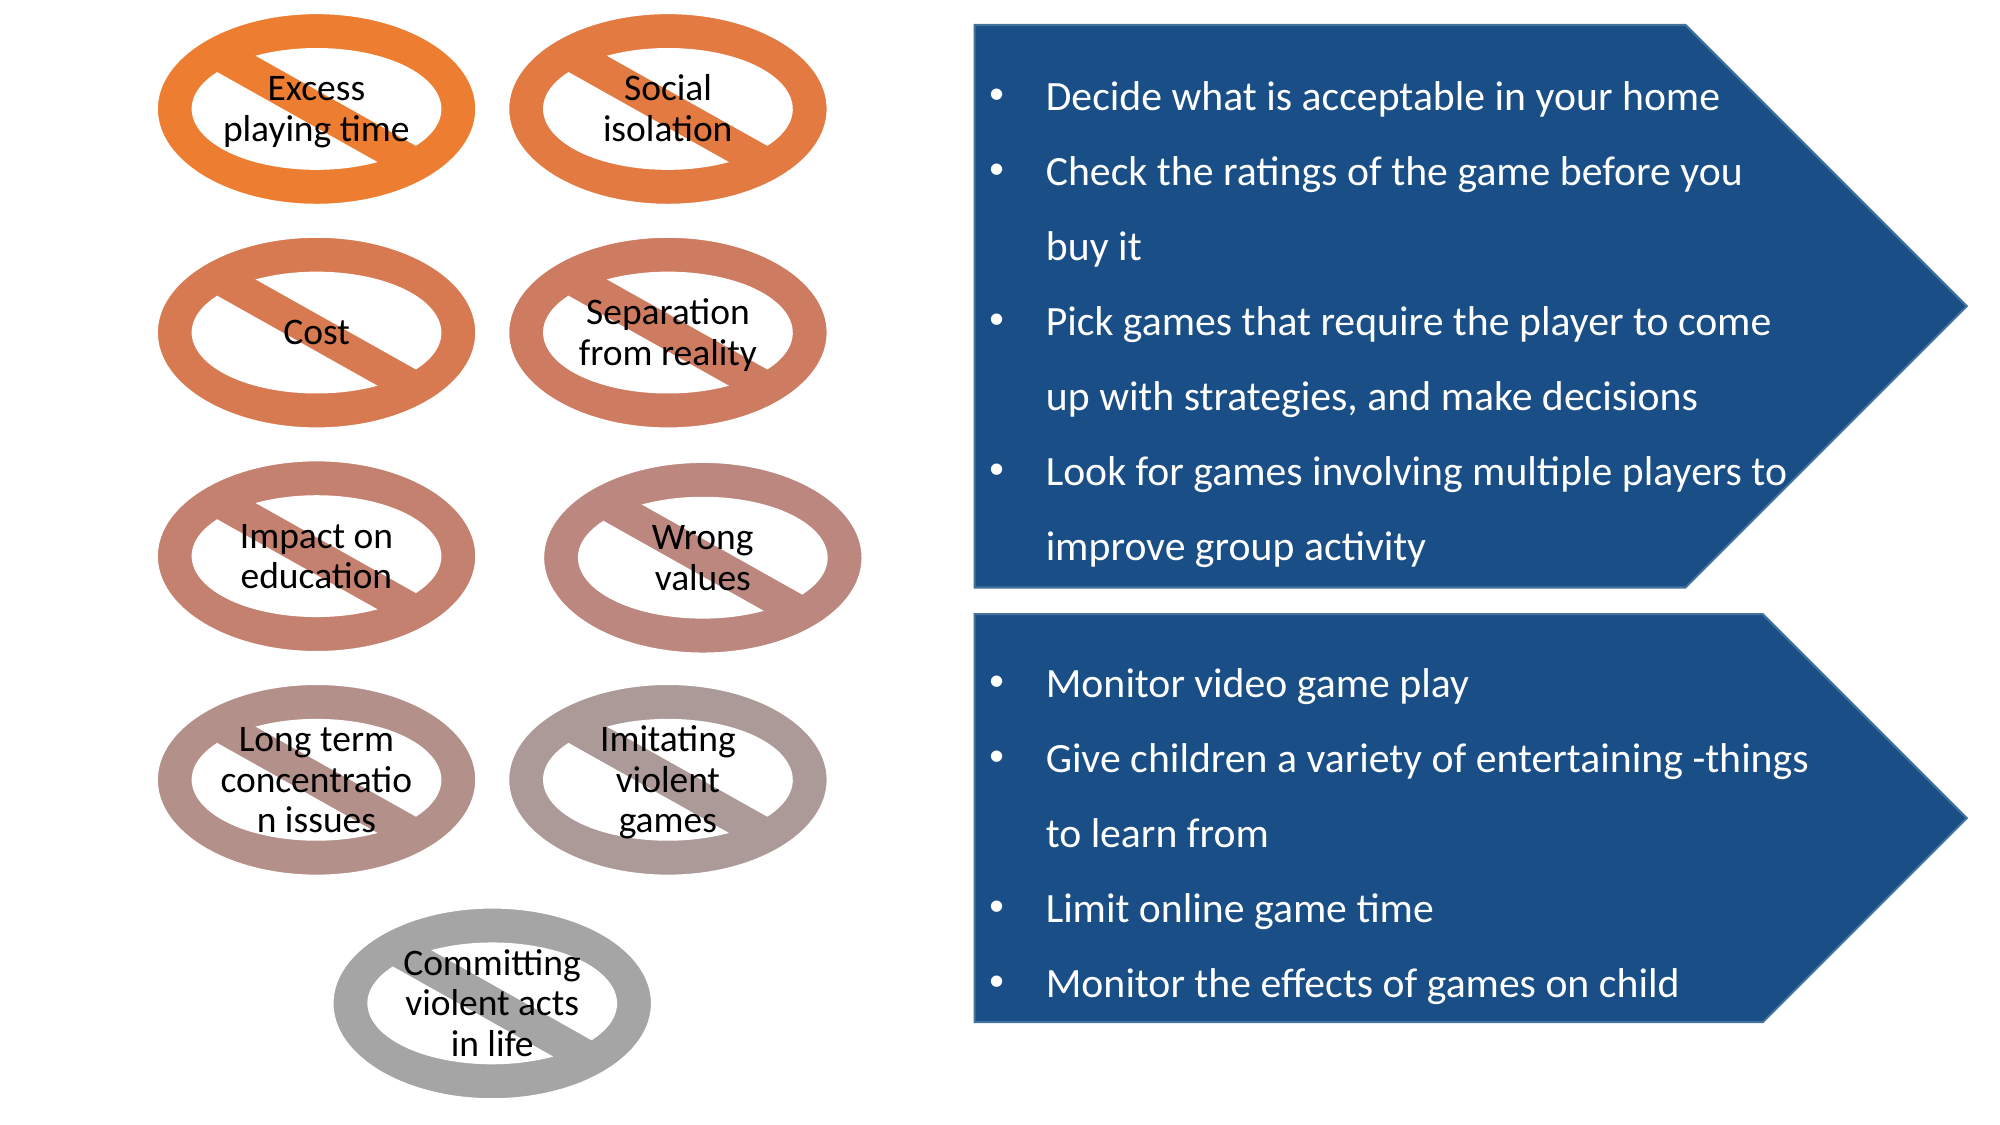

Excess playing time
Social isolation
Cost
Separation from reality
Impact on education
Wrong values
Long term concentration issues
Imitating violent games
Committing violent acts in life
Decide what is acceptable in your home
Check the ratings of the game before you buy it
Pick games that require the player to come up with strategies, and make decisions
Look for games involving multiple players to improve group activity
Monitor video game play
Give children a variety of entertaining -things to learn from
Limit online game time
Monitor the effects of games on child